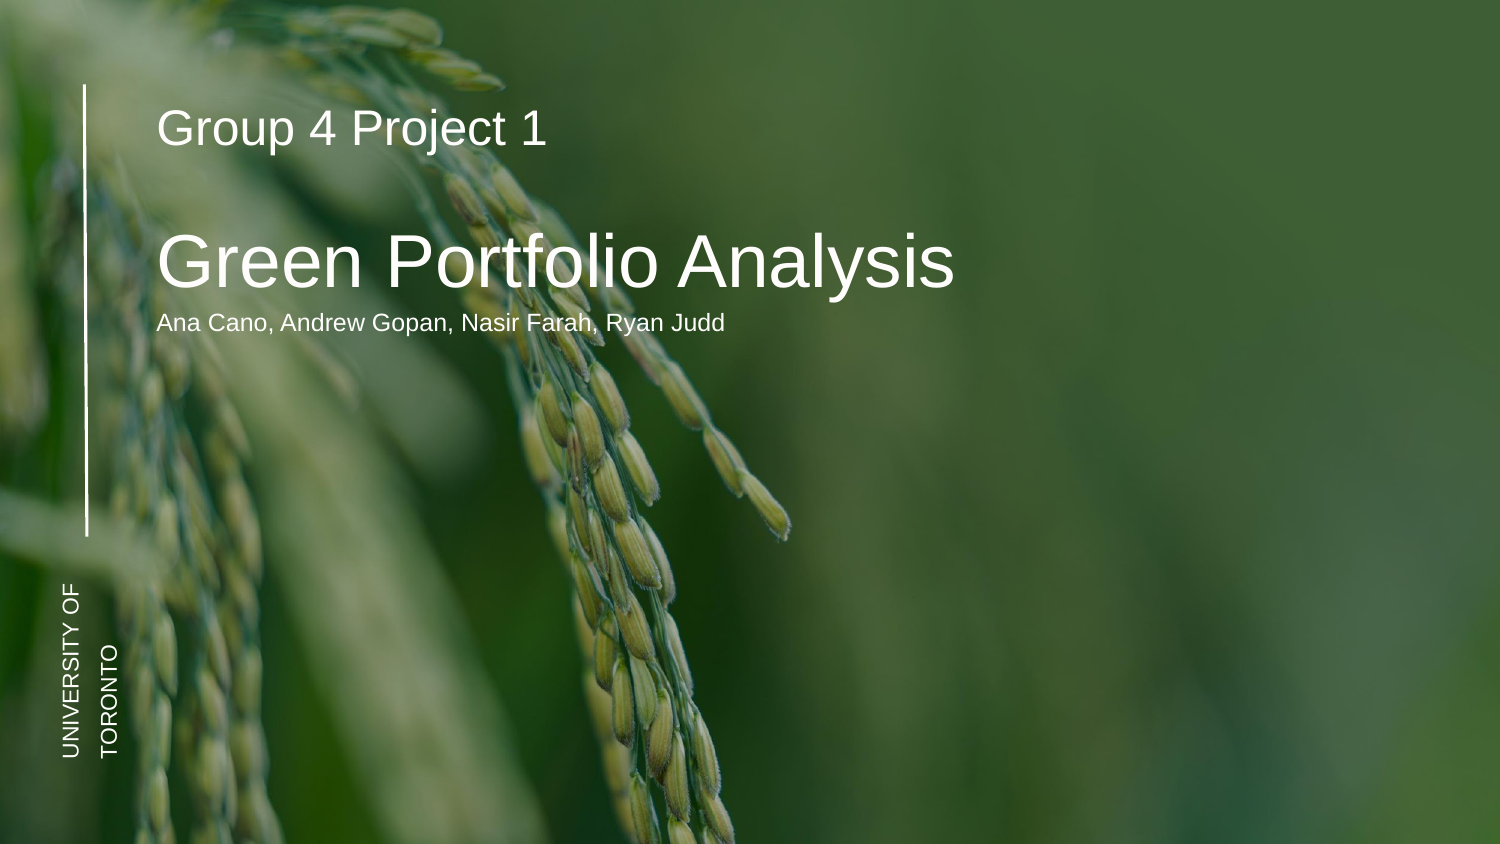

Group 4 Project 1
Green Portfolio Analysis
Ana Cano, Andrew Gopan, Nasir Farah, Ryan Judd
UNIVERSITY OF TORONTO